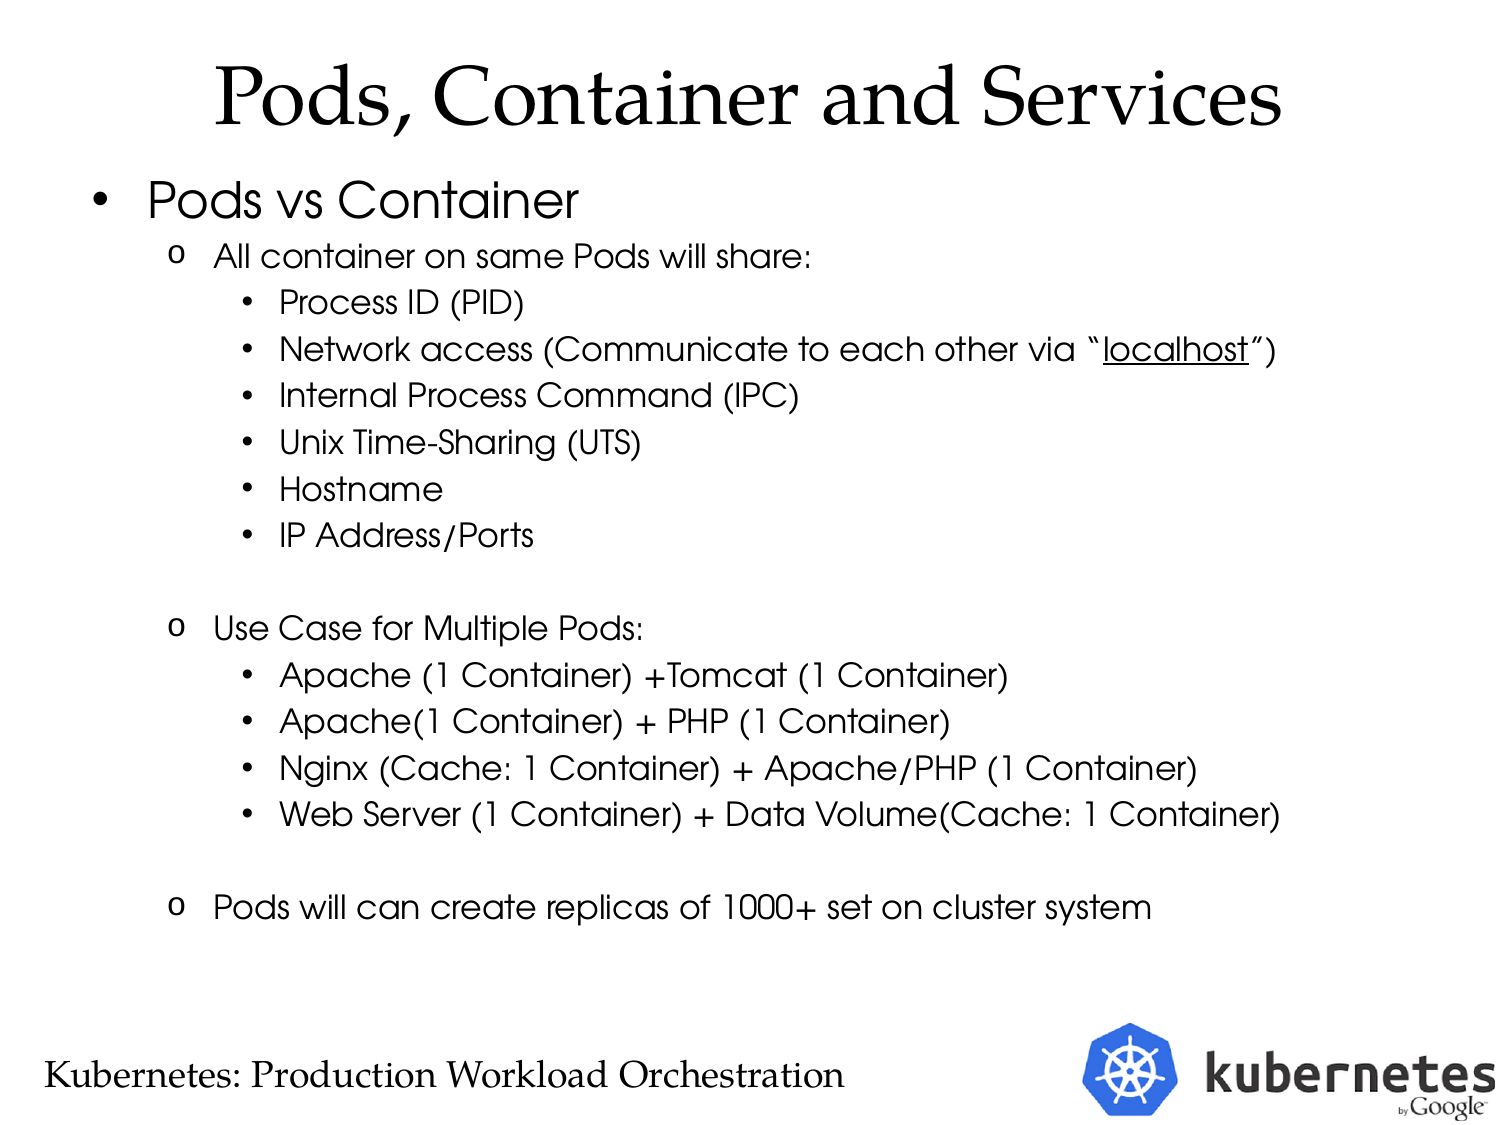

# Pods, Container and Services
Pods vs Container
All container on same Pods will share:
Process ID (PID)
Network access (Communicate to each other via “localhost”)
Internal Process Command (IPC)
Unix Time-Sharing (UTS)
Hostname
IP Address/Ports

Use Case for Multiple Pods:
Apache (1 Container) +Tomcat (1 Container)
Apache(1 Container) + PHP (1 Container)
Nginx (Cache: 1 Container) + Apache/PHP (1 Container)
Web Server (1 Container) + Data Volume(Cache: 1 Container)

Pods will can create replicas of 1000+ set on cluster system
Kubernetes: Production Workload Orchestration